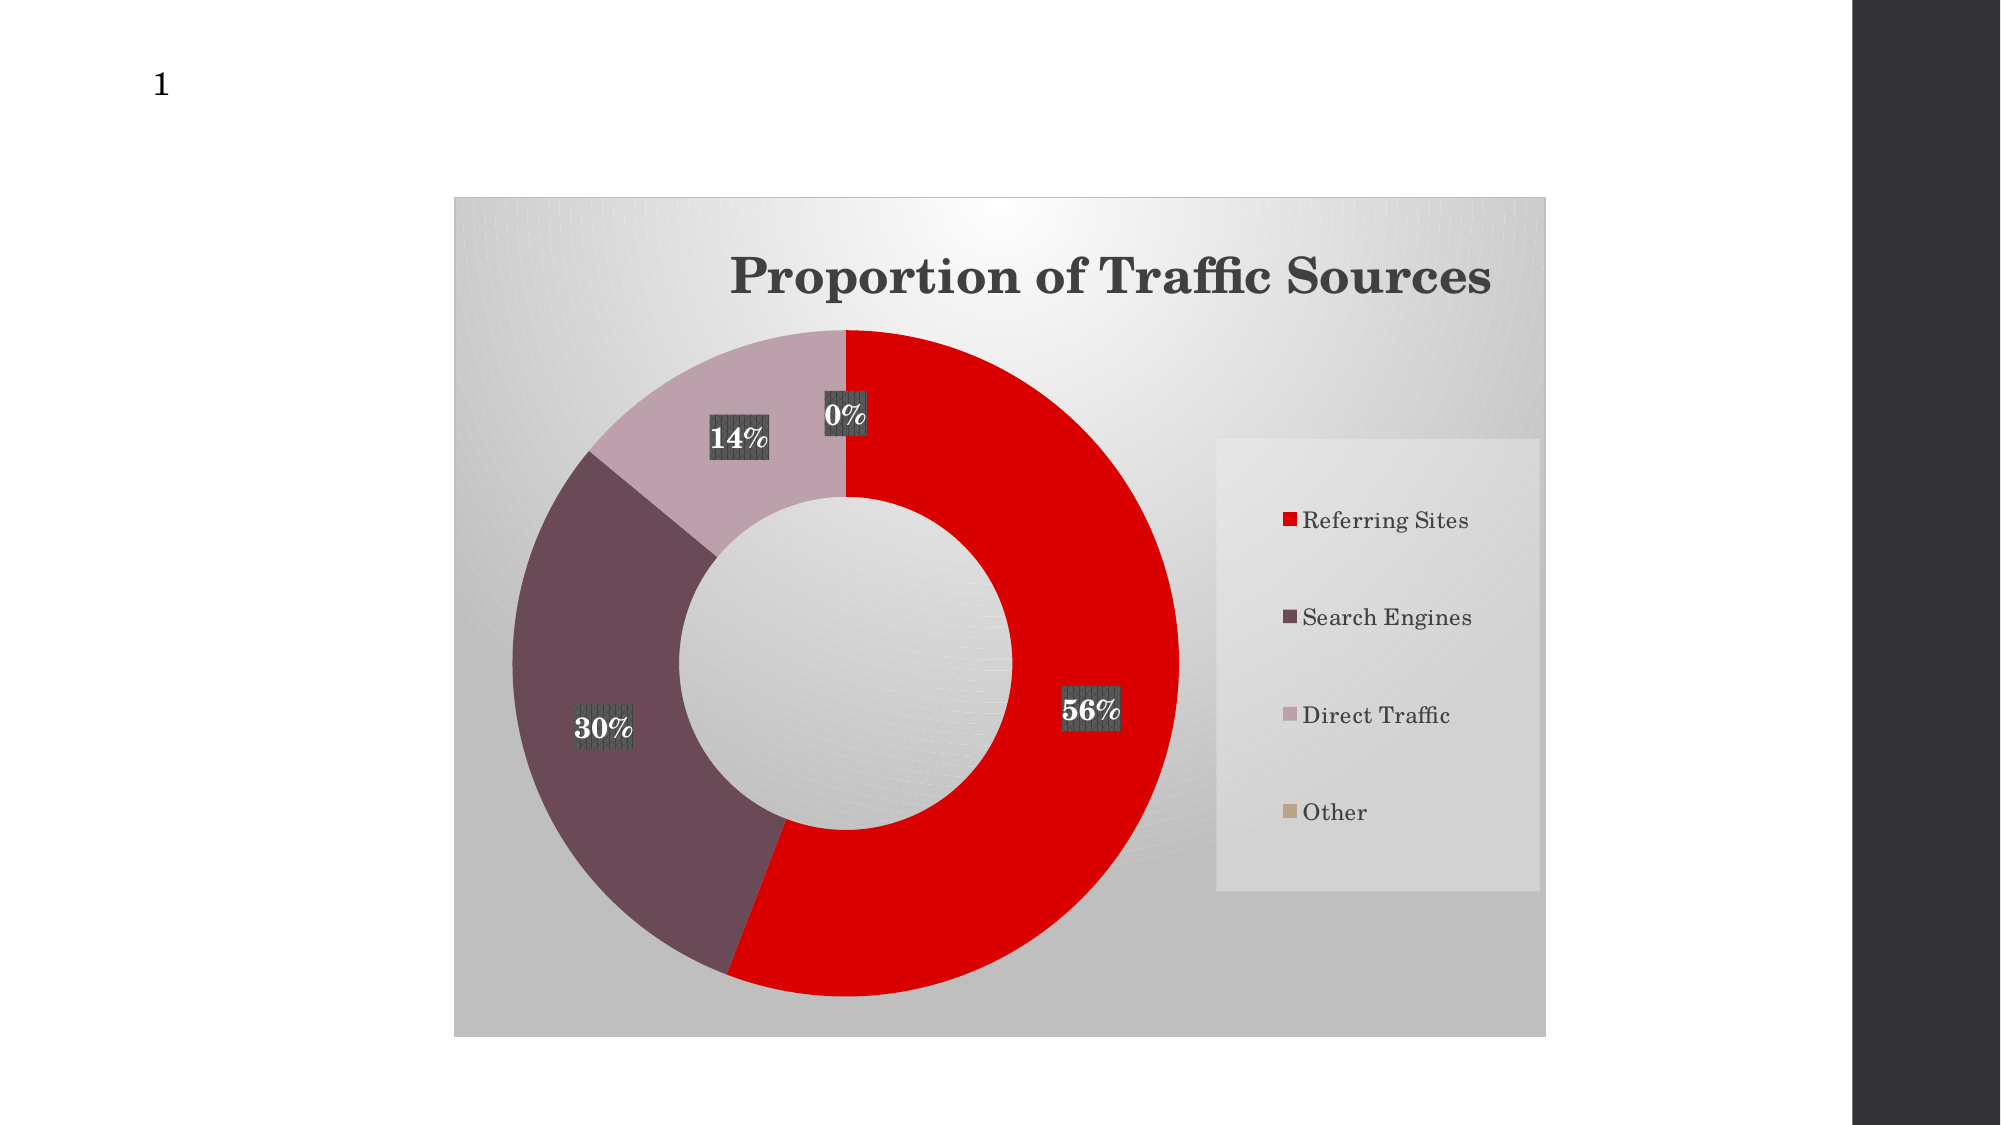

# 1

### Chart: Proportion of Traffic Sources

| Category | Visits |
|---|---|
| Referring Sites | 38754.0 |
| Search Engines | 20964.0 |
| Direct Traffic | 9709.0 |
| Other | 4.0 |